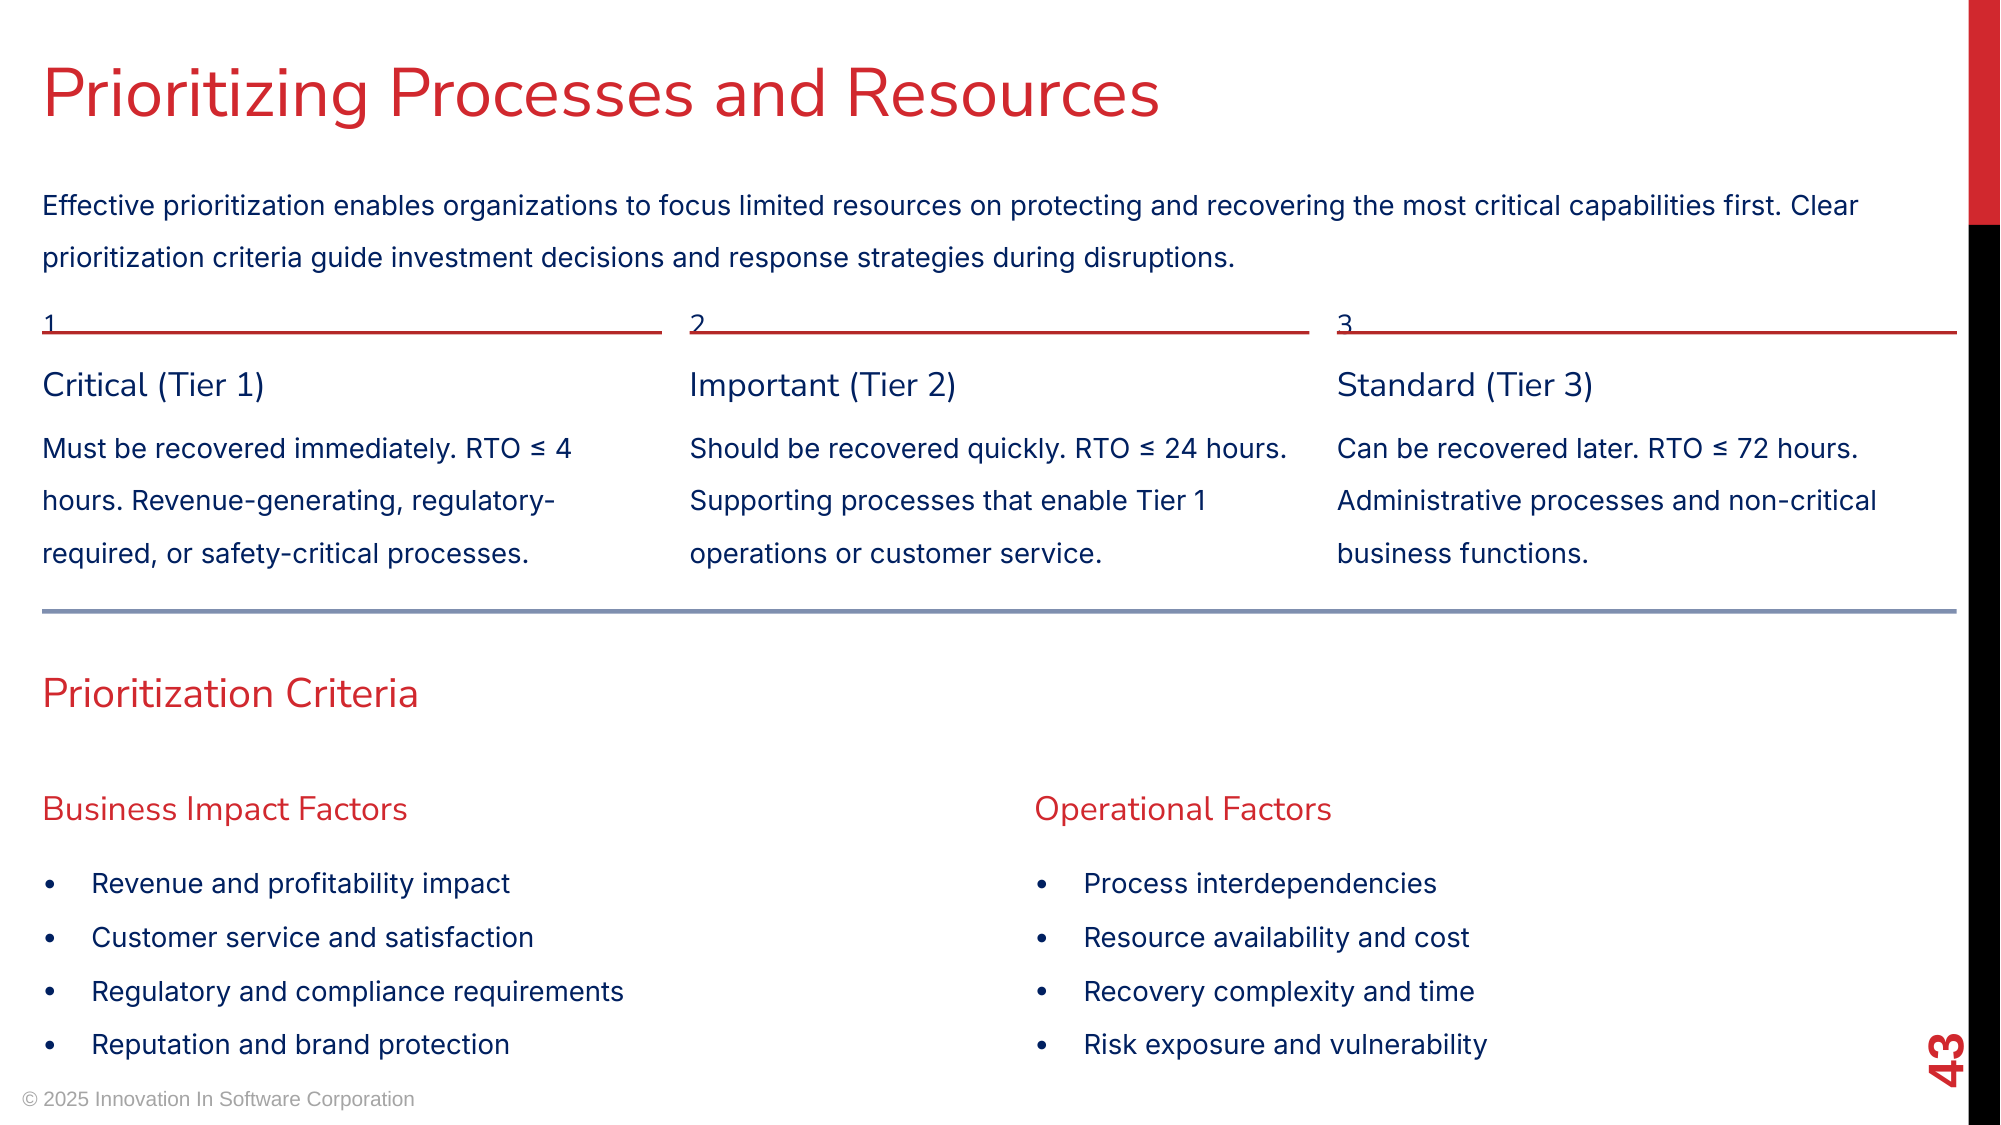

Prioritizing Processes and Resources
Effective prioritization enables organizations to focus limited resources on protecting and recovering the most critical capabilities first. Clear prioritization criteria guide investment decisions and response strategies during disruptions.
1
2
3

Critical (Tier 1)
Important (Tier 2)
Standard (Tier 3)
Must be recovered immediately. RTO ≤ 4 hours. Revenue-generating, regulatory-required, or safety-critical processes.
Should be recovered quickly. RTO ≤ 24 hours. Supporting processes that enable Tier 1 operations or customer service.
Can be recovered later. RTO ≤ 72 hours. Administrative processes and non-critical business functions.

Prioritization Criteria
Business Impact Factors
Operational Factors
Revenue and profitability impact
Process interdependencies
Customer service and satisfaction
Resource availability and cost
Regulatory and compliance requirements
Recovery complexity and time
43
Reputation and brand protection
Risk exposure and vulnerability
© 2025 Innovation In Software Corporation